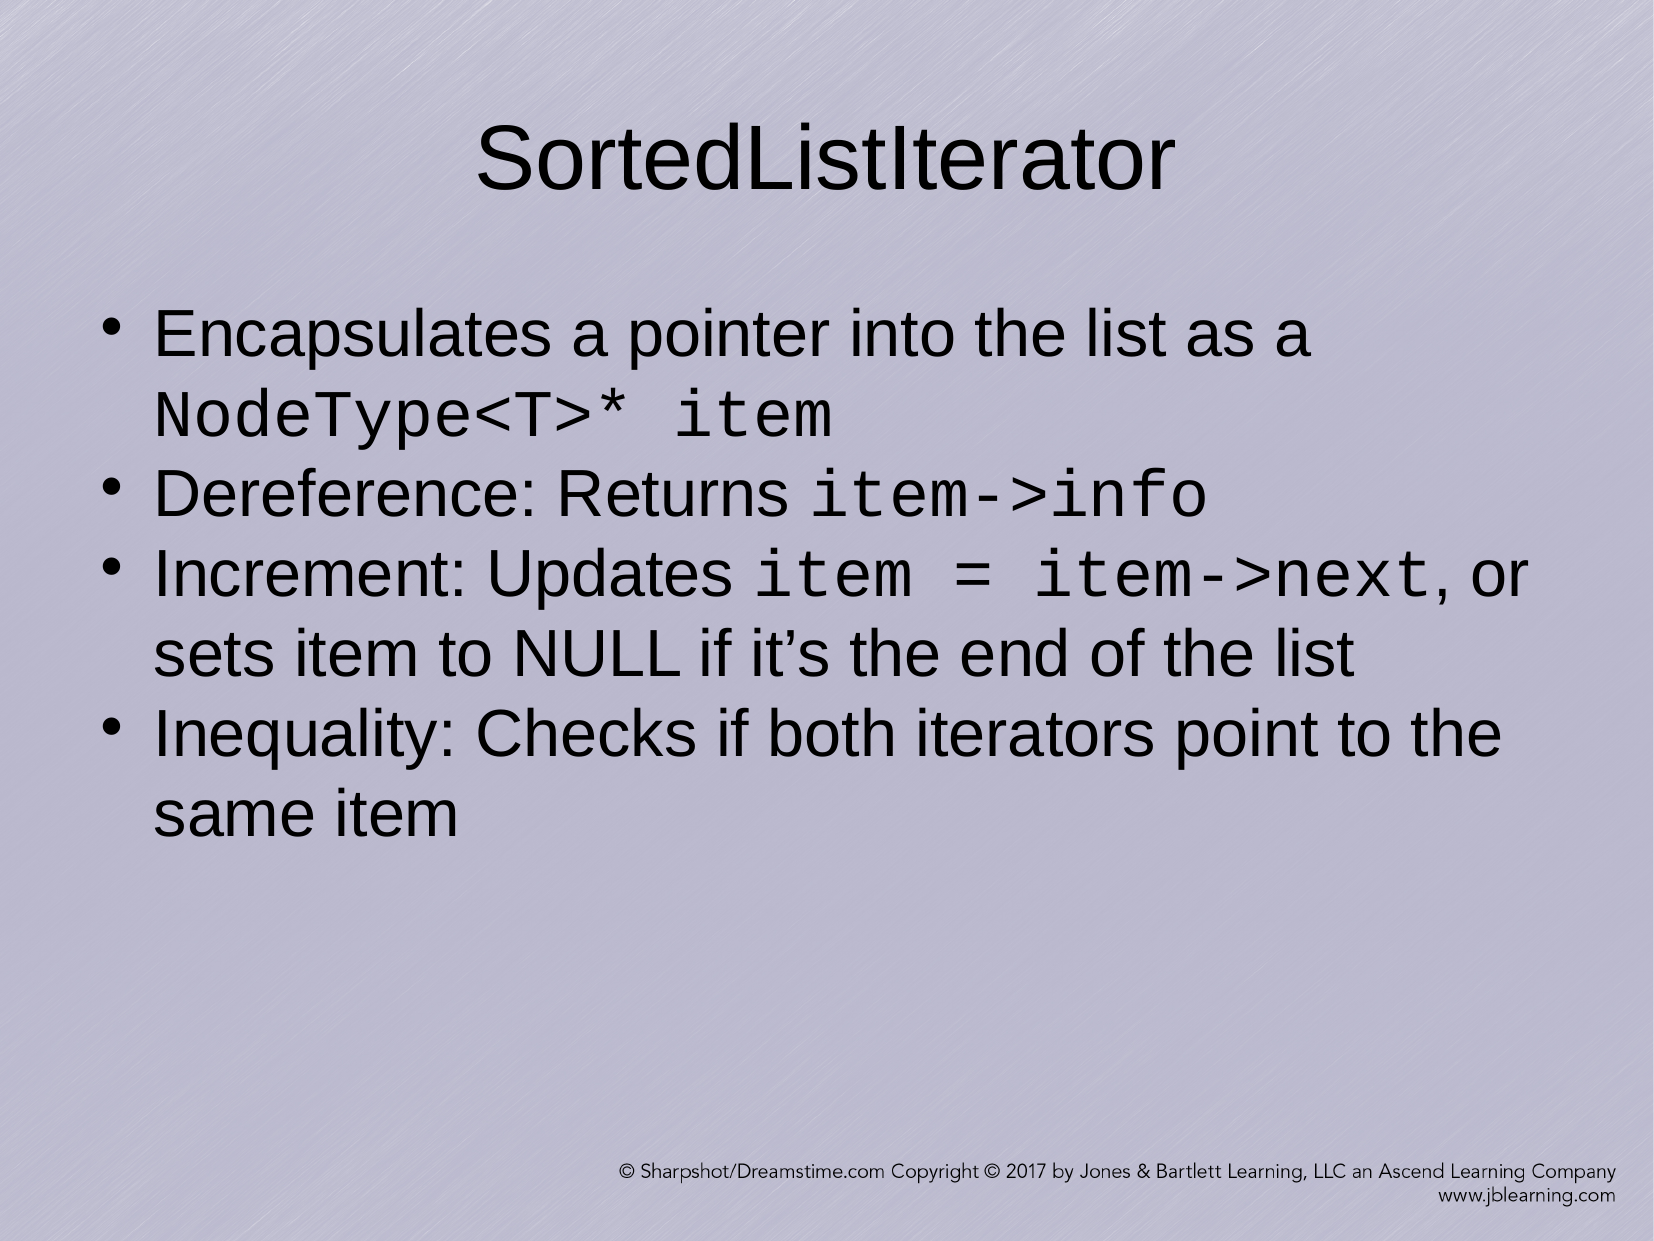

SortedListIterator
Encapsulates a pointer into the list as a NodeType<T>* item
Dereference: Returns item->info
Increment: Updates item = item->next, or sets item to NULL if it’s the end of the list
Inequality: Checks if both iterators point to the same item